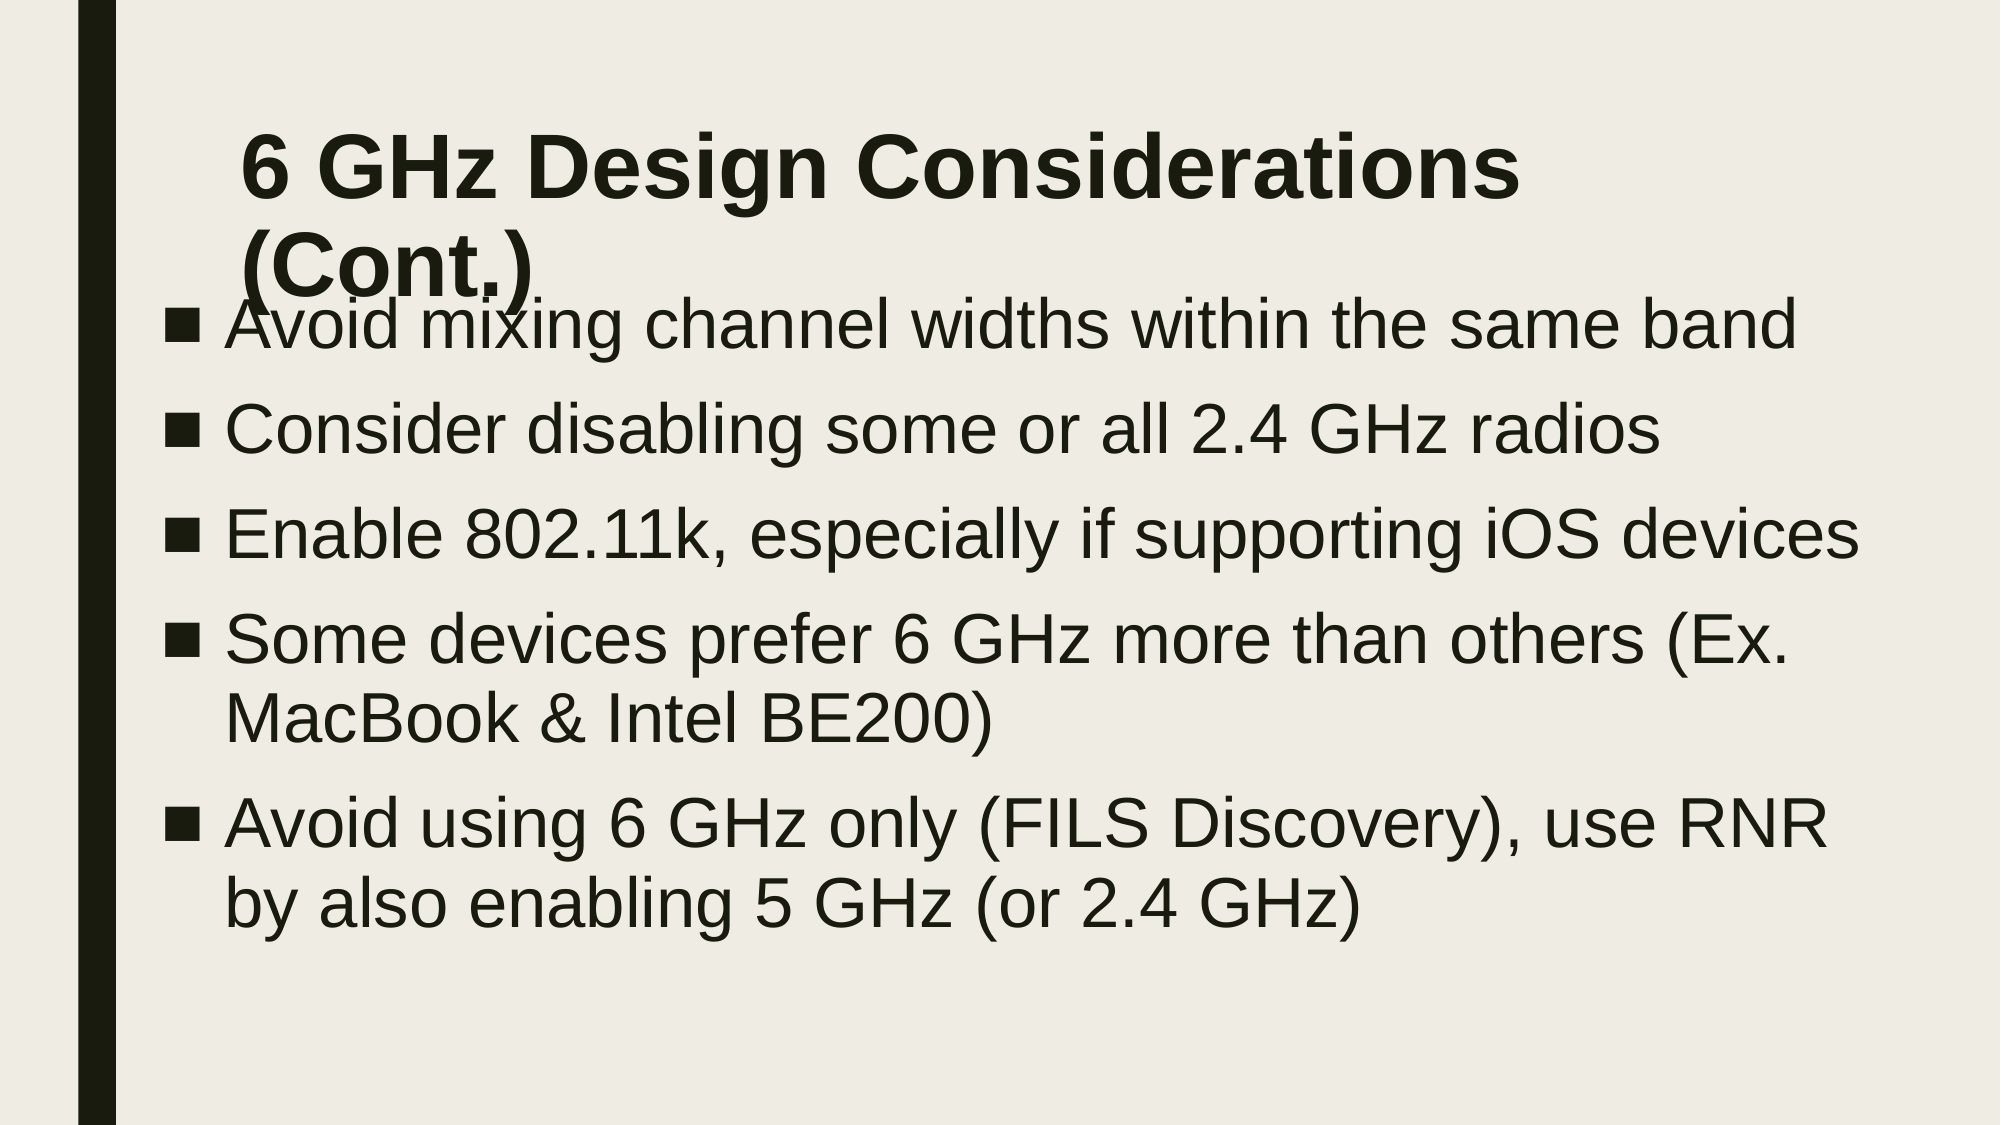

# 6 GHz Design Considerations (Cont.)
Avoid mixing channel widths within the same band
Consider disabling some or all 2.4 GHz radios
Enable 802.11k, especially if supporting iOS devices
Some devices prefer 6 GHz more than others (Ex. MacBook & Intel BE200)
Avoid using 6 GHz only (FILS Discovery), use RNR by also enabling 5 GHz (or 2.4 GHz)